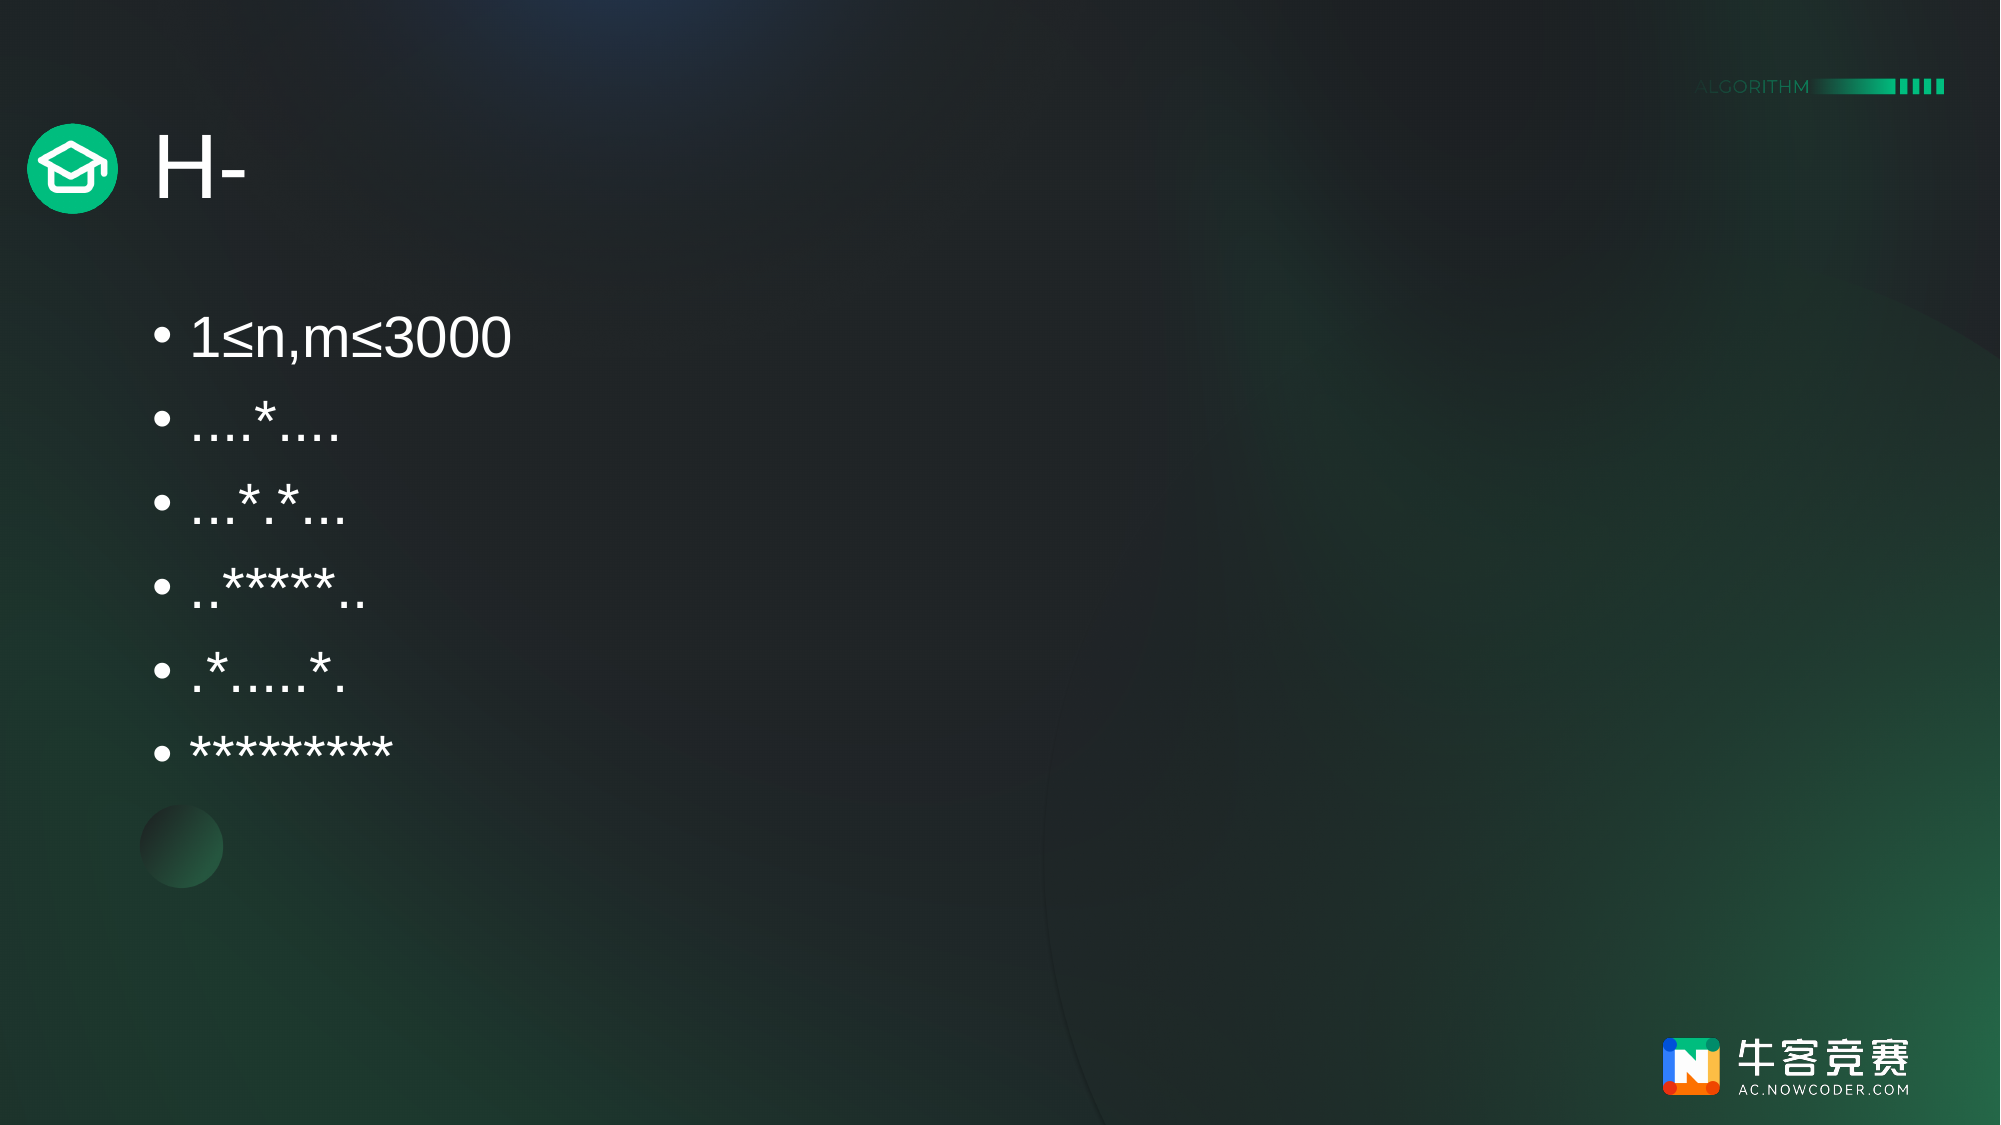

# H-
1≤n,m≤3000
....*....
...*.*...
..*****..
.*.....*.
*********